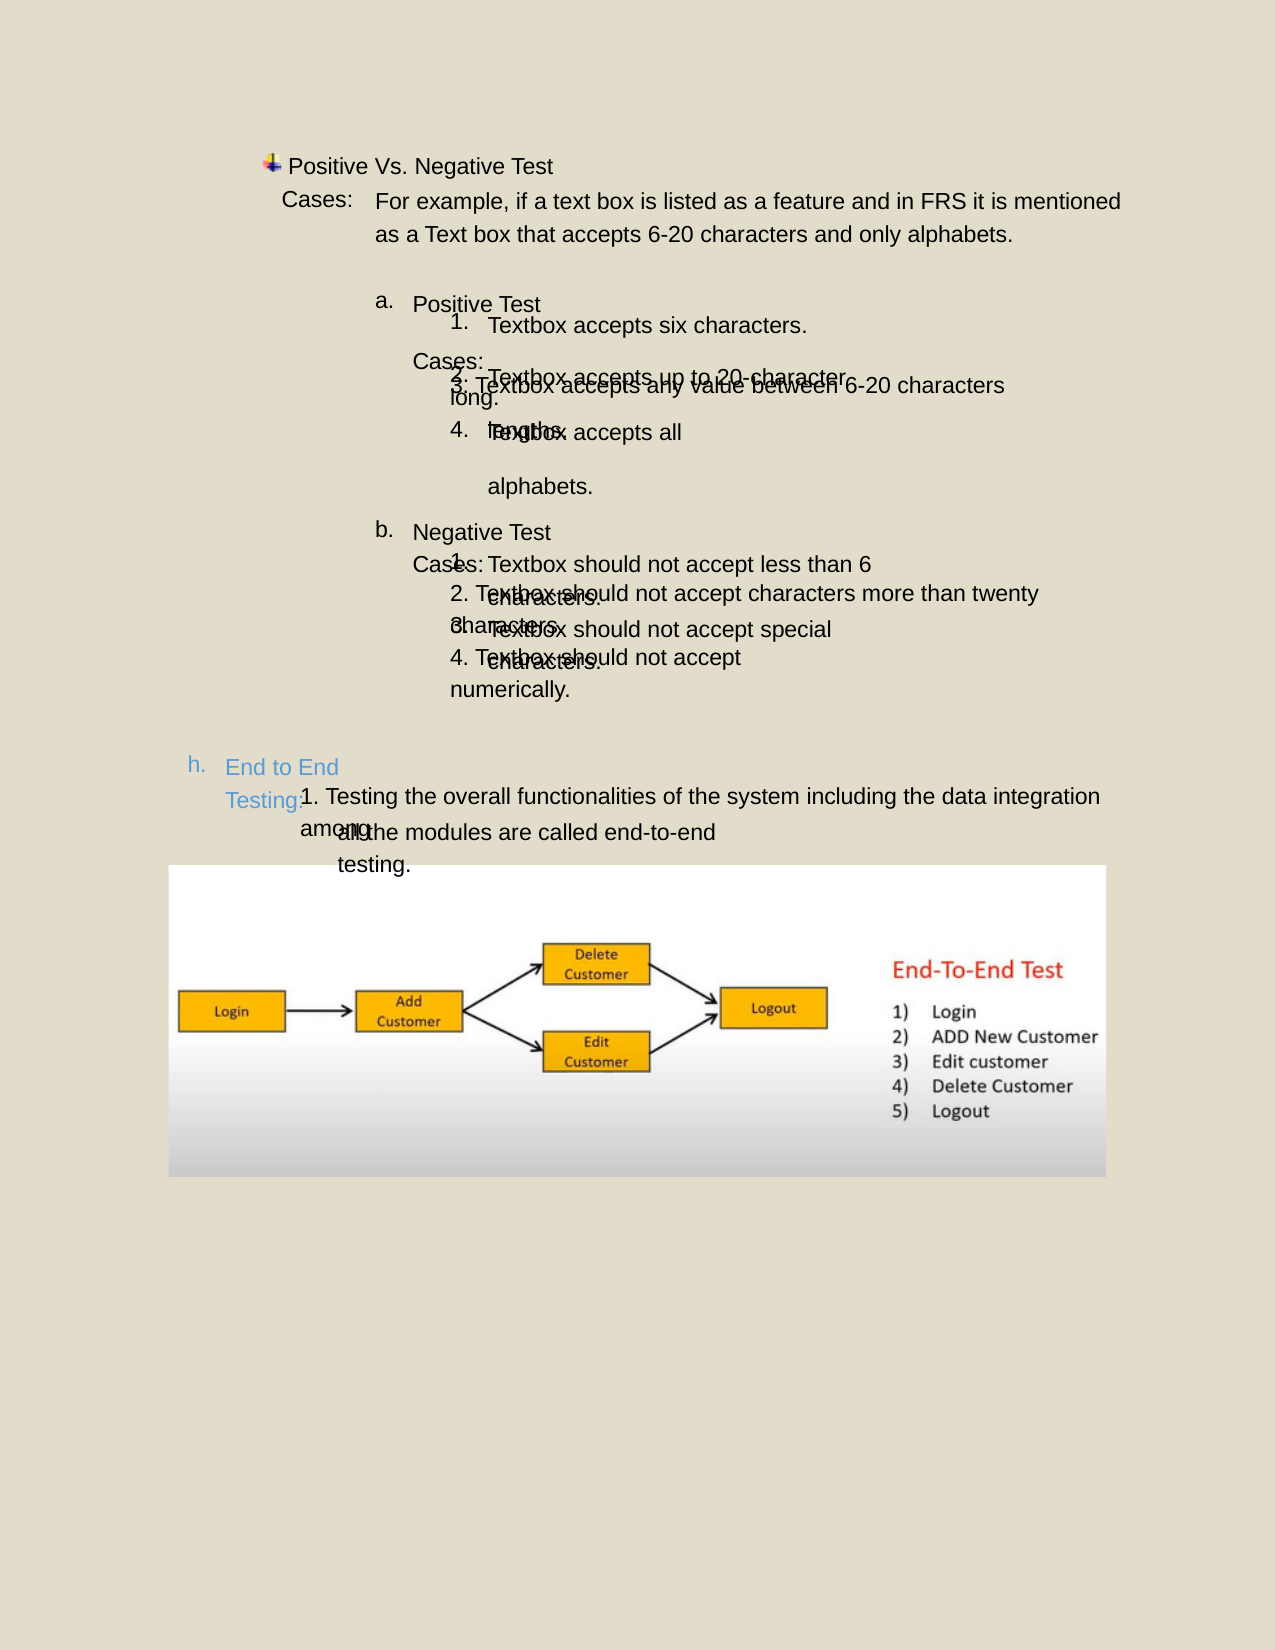

Positive Vs. Negative Test Cases:

For example, if a text box is listed as a feature and in FRS it is mentioned as a Text box that accepts 6-20 characters and only alphabets.
a.
Positive Test Cases:
1.
2.
Textbox accepts six characters.
Textbox accepts up to 20-character lengths.
3. Textbox accepts any value between 6-20 characters long.
4.
Textbox accepts all alphabets.
b.
Negative Test Cases:
1.
Textbox should not accept less than 6 characters.
2. Textbox should not accept characters more than twenty characters.
3.
Textbox should not accept special characters.
4. Textbox should not accept numerically.
h.
End to End Testing:
1. Testing the overall functionalities of the system including the data integration among
all the modules are called end-to-end testing.

Mr. RANJIT KUMBHAR  7757962804